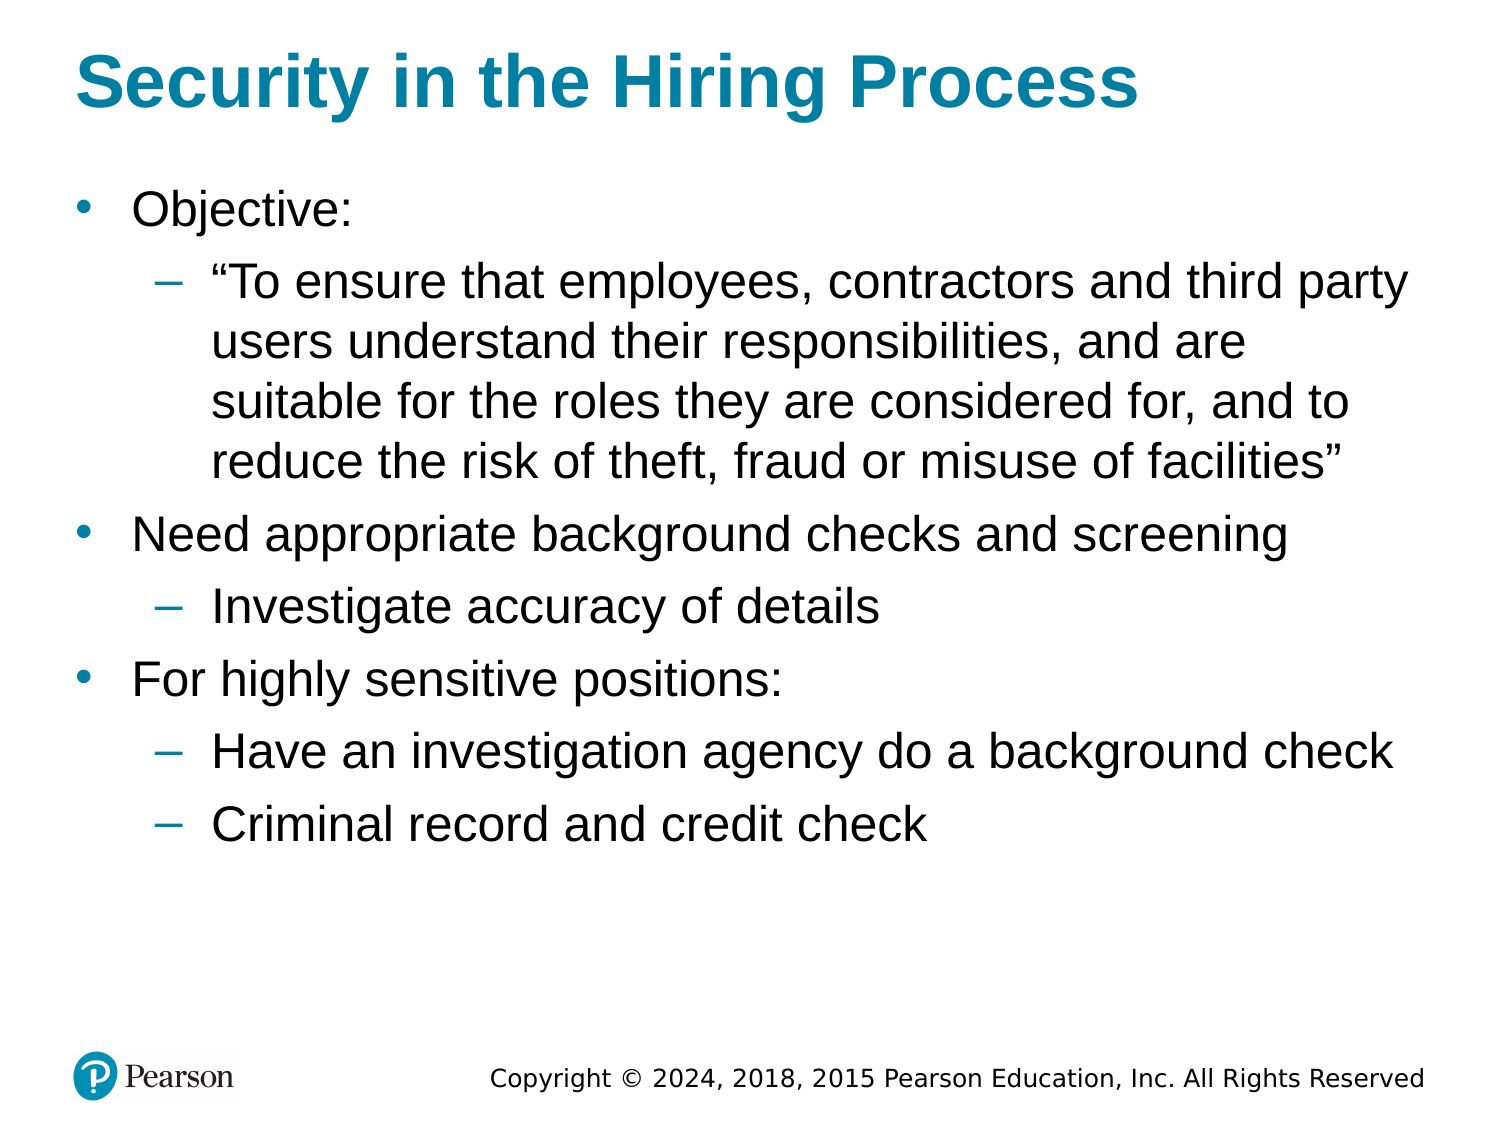

# Security in the Hiring Process
Objective:
“To ensure that employees, contractors and third party users understand their responsibilities, and are suitable for the roles they are considered for, and to reduce the risk of theft, fraud or misuse of facilities”
Need appropriate background checks and screening
Investigate accuracy of details
For highly sensitive positions:
Have an investigation agency do a background check
Criminal record and credit check